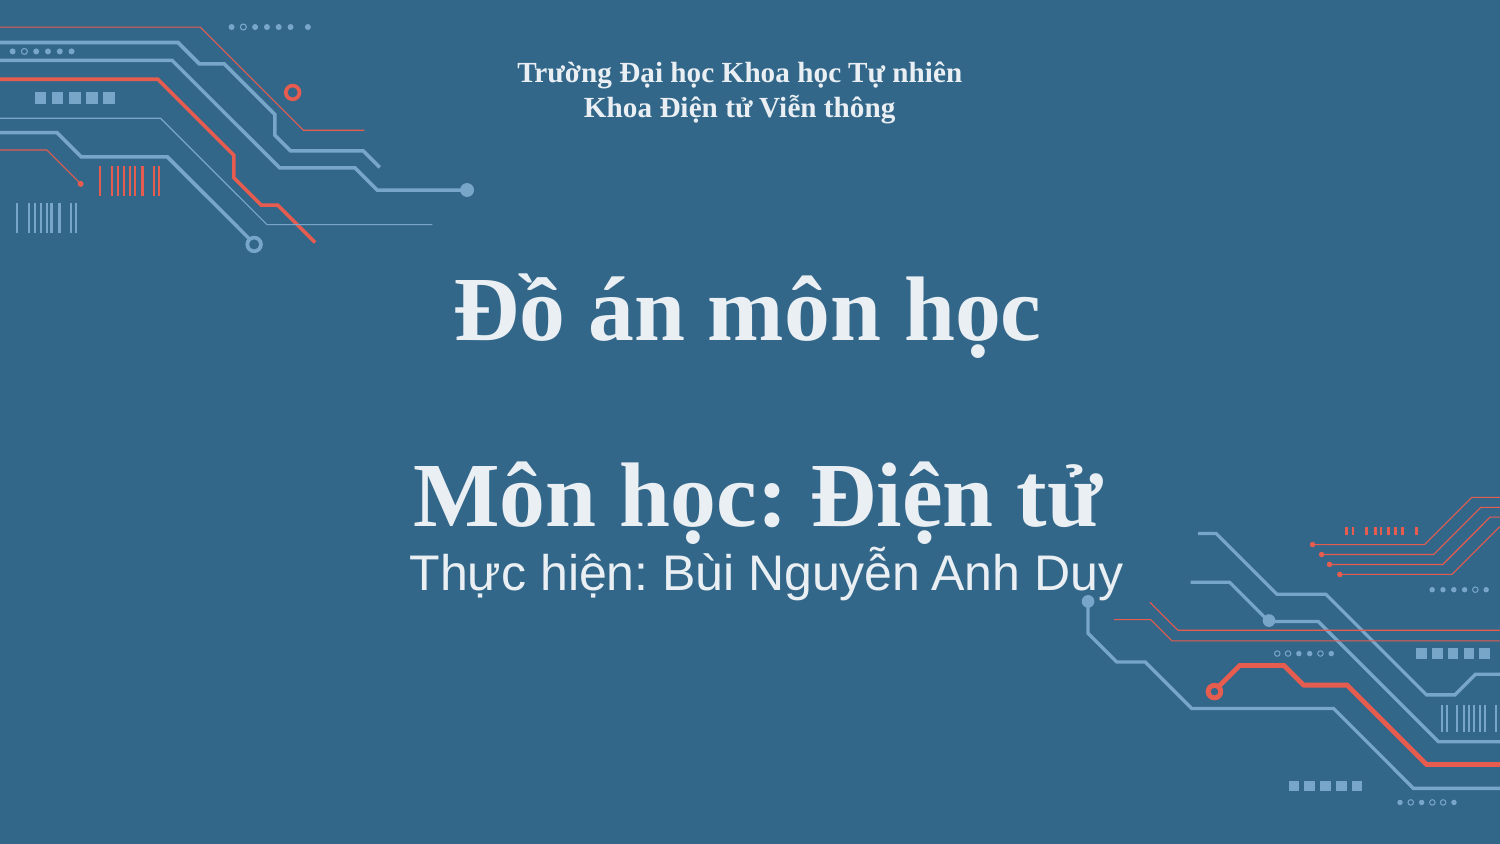

Trường Đại học Khoa học Tự nhiên
Khoa Điện tử Viễn thông

# Đồ án môn học
Môn học: Điện tử

Thực hiện: Bùi Nguyễn Anh Duy

1